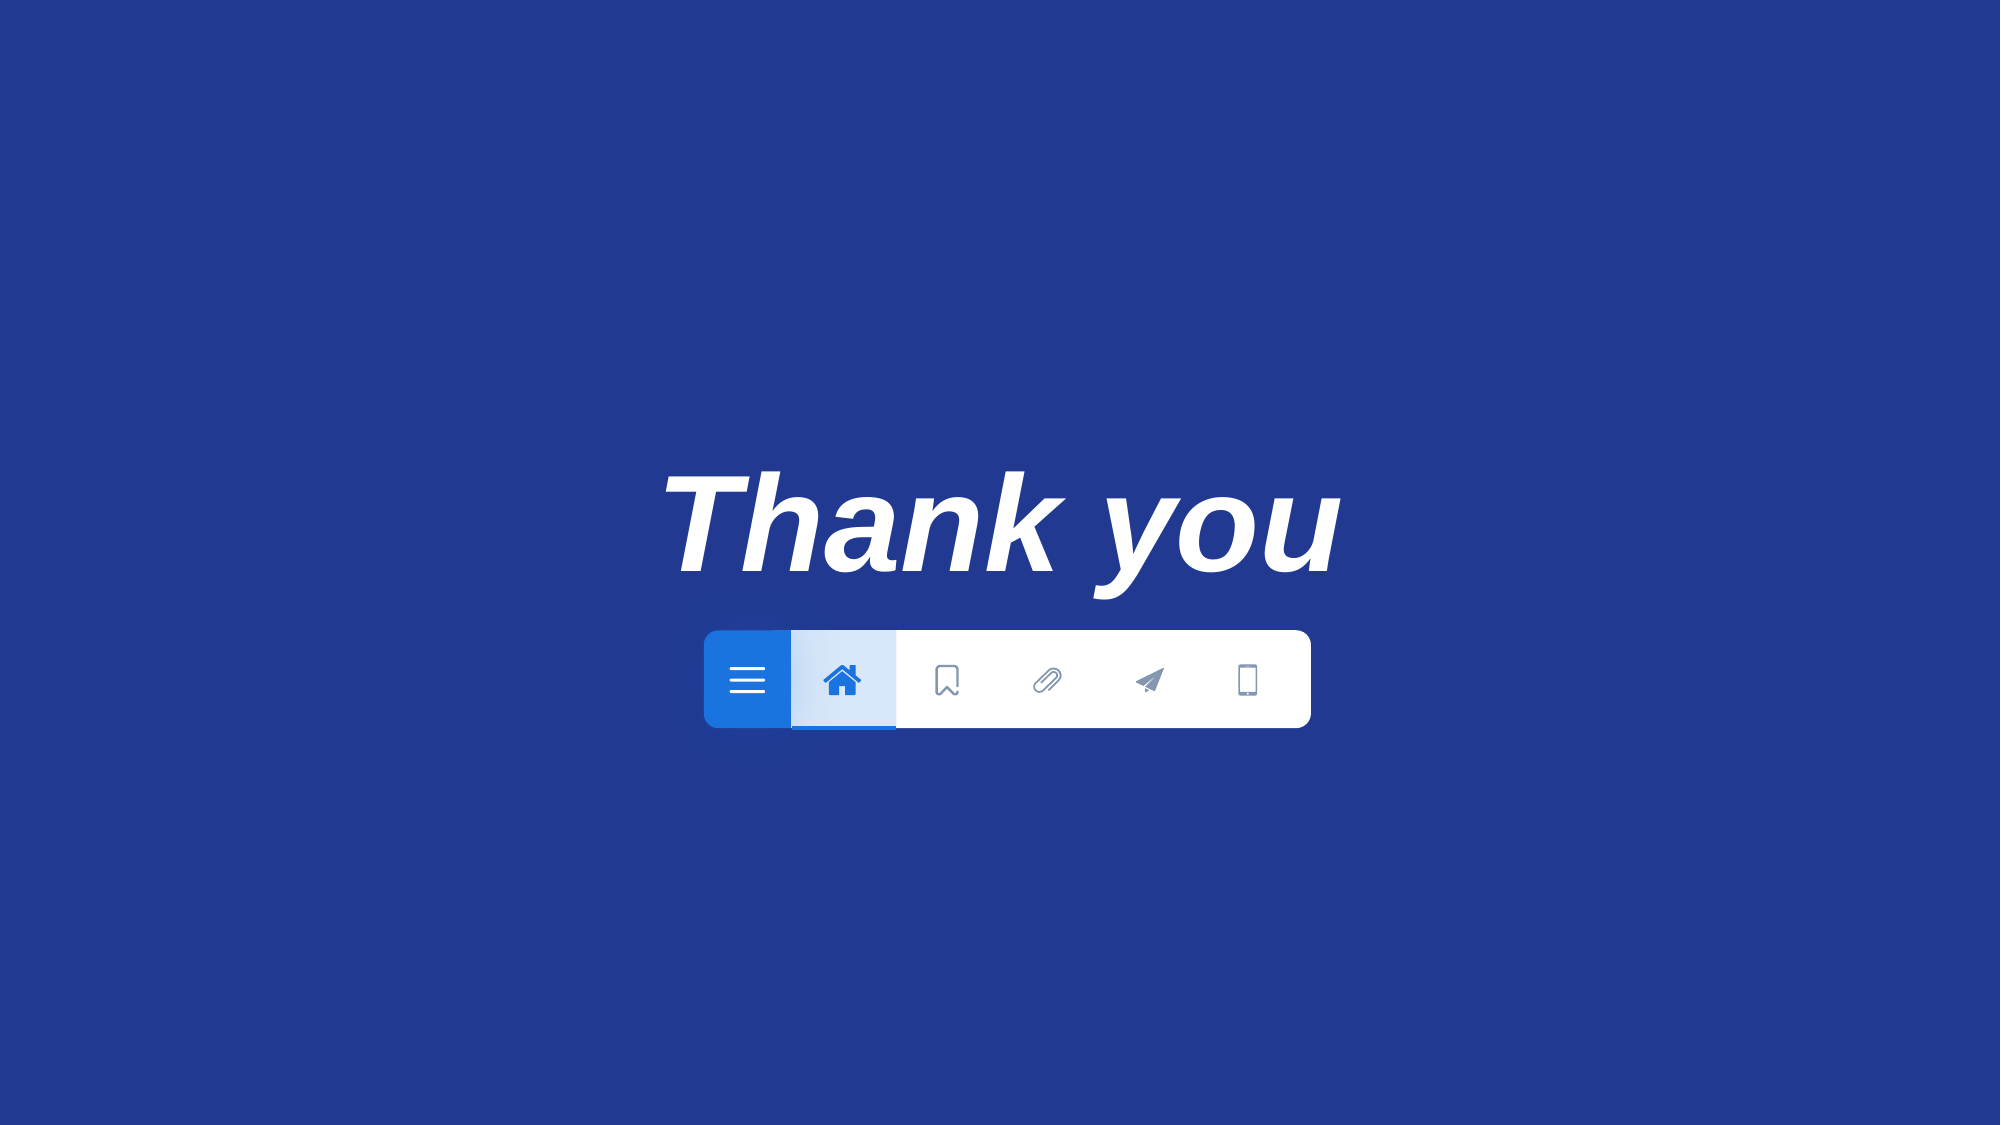

Thank you

|  |
| --- |